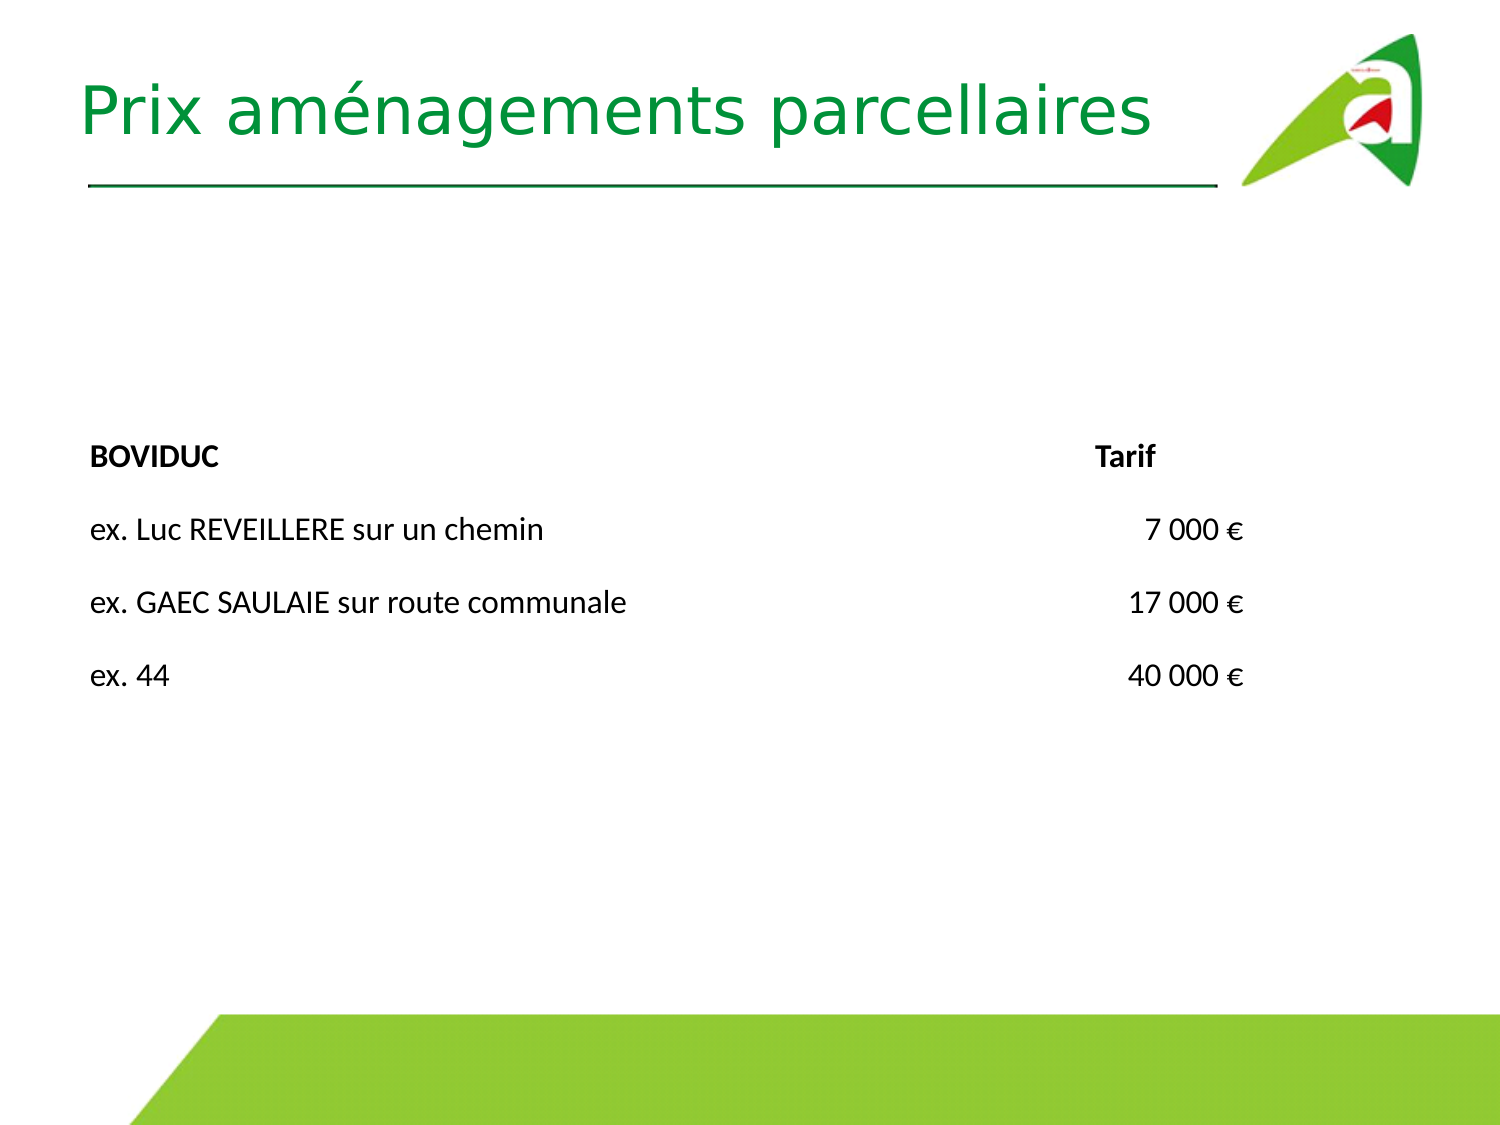

Prix aménagements parcellaires
| BOVIDUC |  |  |  | Tarif |
| --- | --- | --- | --- | --- |
| ex. Luc REVEILLERE sur un chemin |  |  |  | 7 000 € |
| ex. GAEC SAULAIE sur route communale |  |  |  | 17 000 € |
| ex. 44 |  |  |  | 40 000 € |